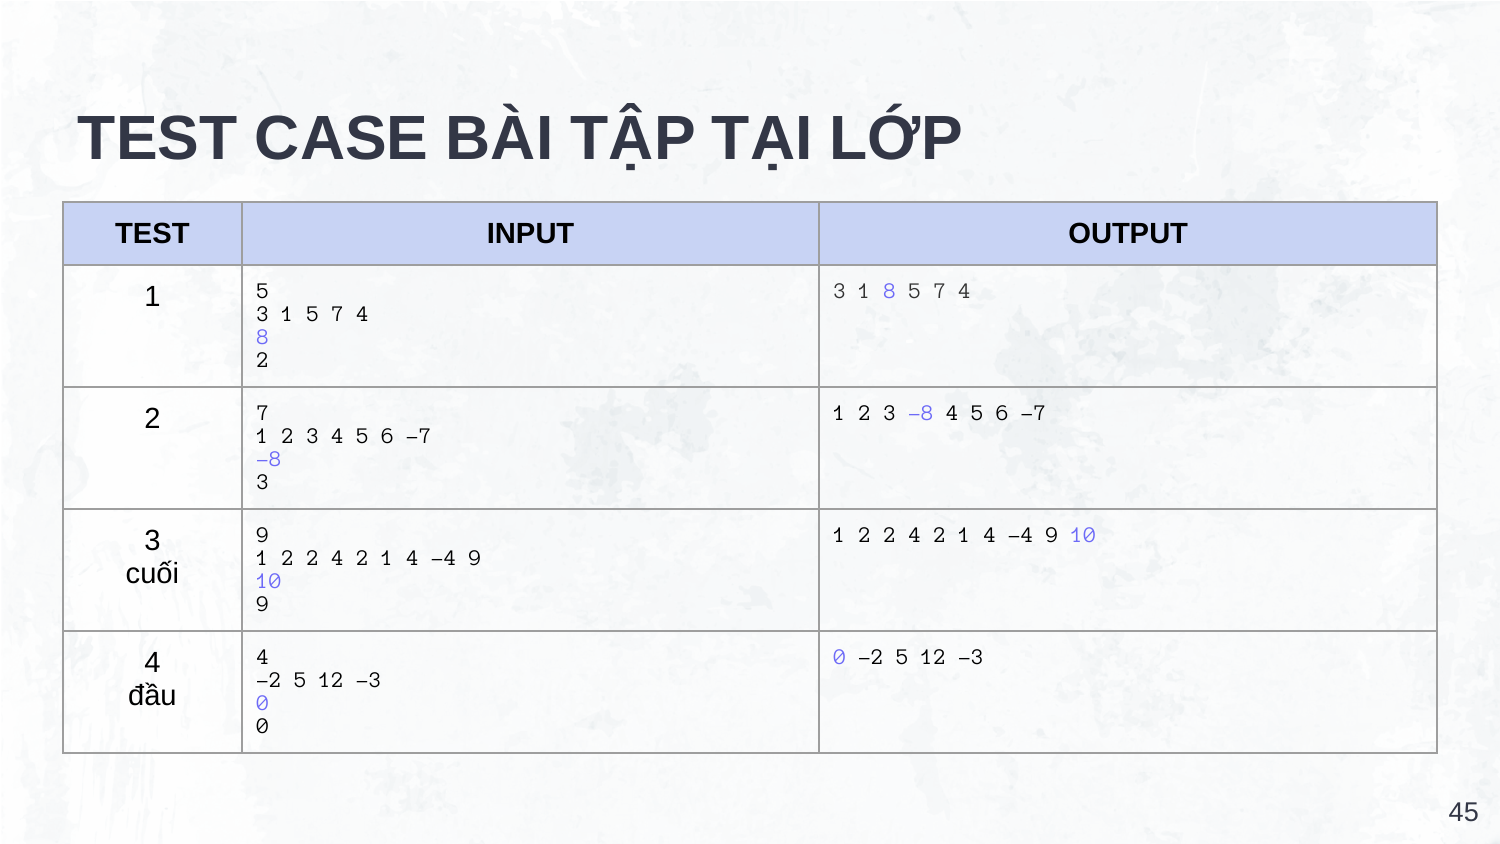

# TEST CASE BÀI TẬP TẠI LỚP 2
| TEST | INPUT | OUTPUT |
| --- | --- | --- |
| 1 | 5 3 1 5 7 4 8 2 | 3 1 8 5 7 4 |
| 2 | 7 1 2 3 4 5 6 -7 -8 3 | 1 2 3 -8 4 5 6 -7 |
| 3 cuối | 9 1 2 2 4 2 1 4 -4 9 10 9 | 1 2 2 4 2 1 4 -4 9 10 |
| 4 đầu | 4 -2 5 12 -3 0 0 | 0 -2 5 12 -3 |
45